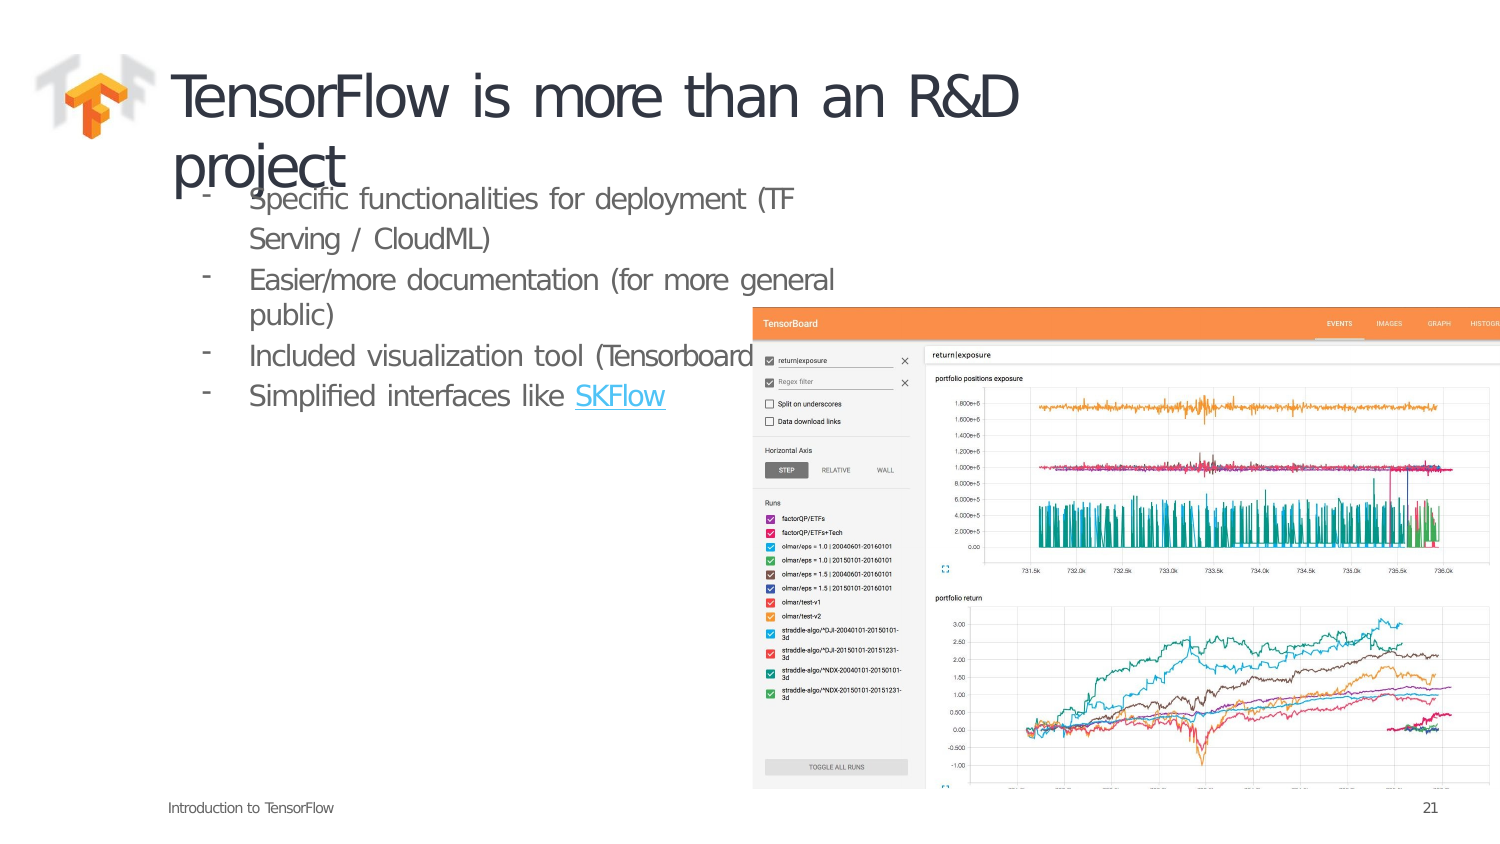

# TensorFlow is more than an R&D project
Specific functionalities for deployment (TF Serving /  CloudML)
Easier/more documentation (for more general public)
Included visualization tool (Tensorboard)
Simplified interfaces like SKFlow

Introduction to TensorFlow
21